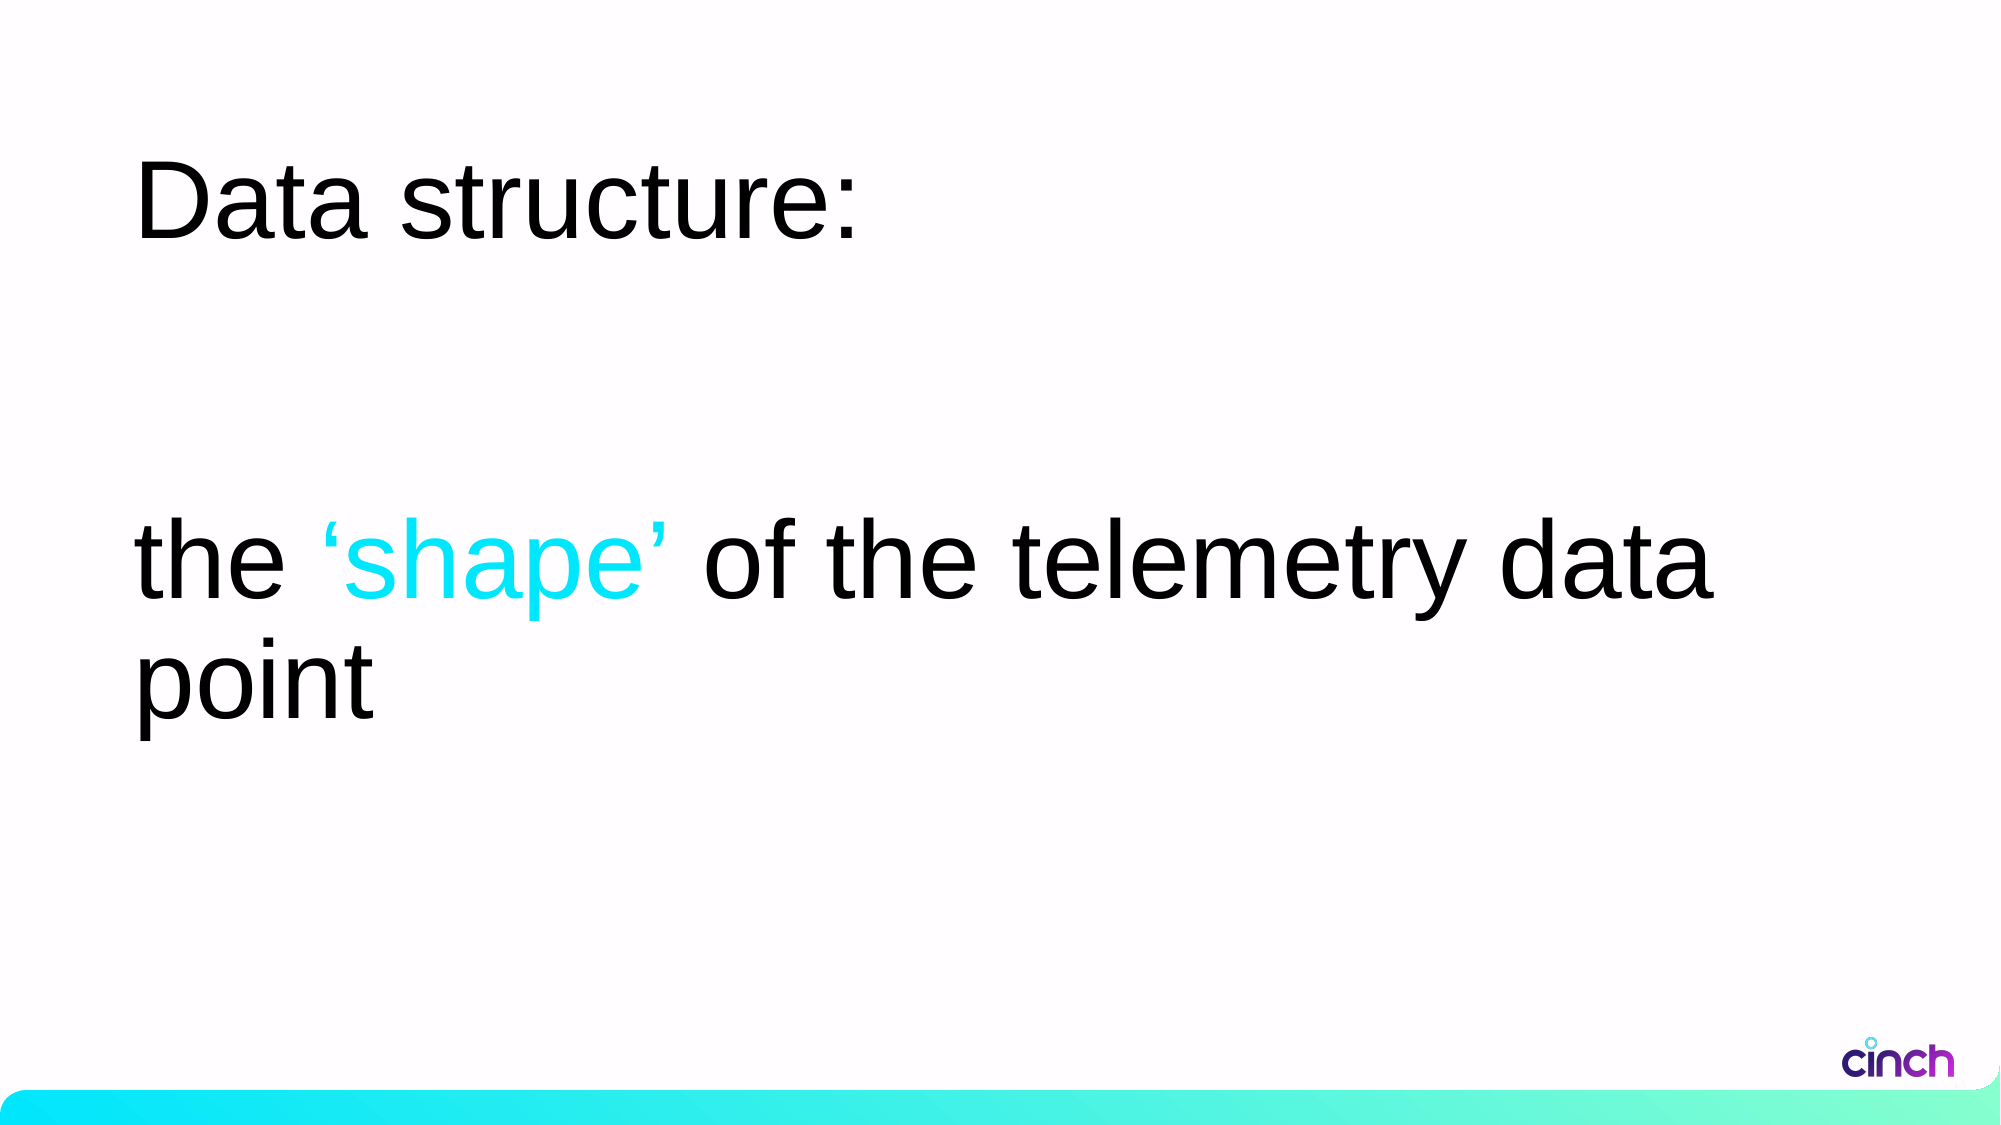

# Data structure: the ‘shape’ of the telemetry data point